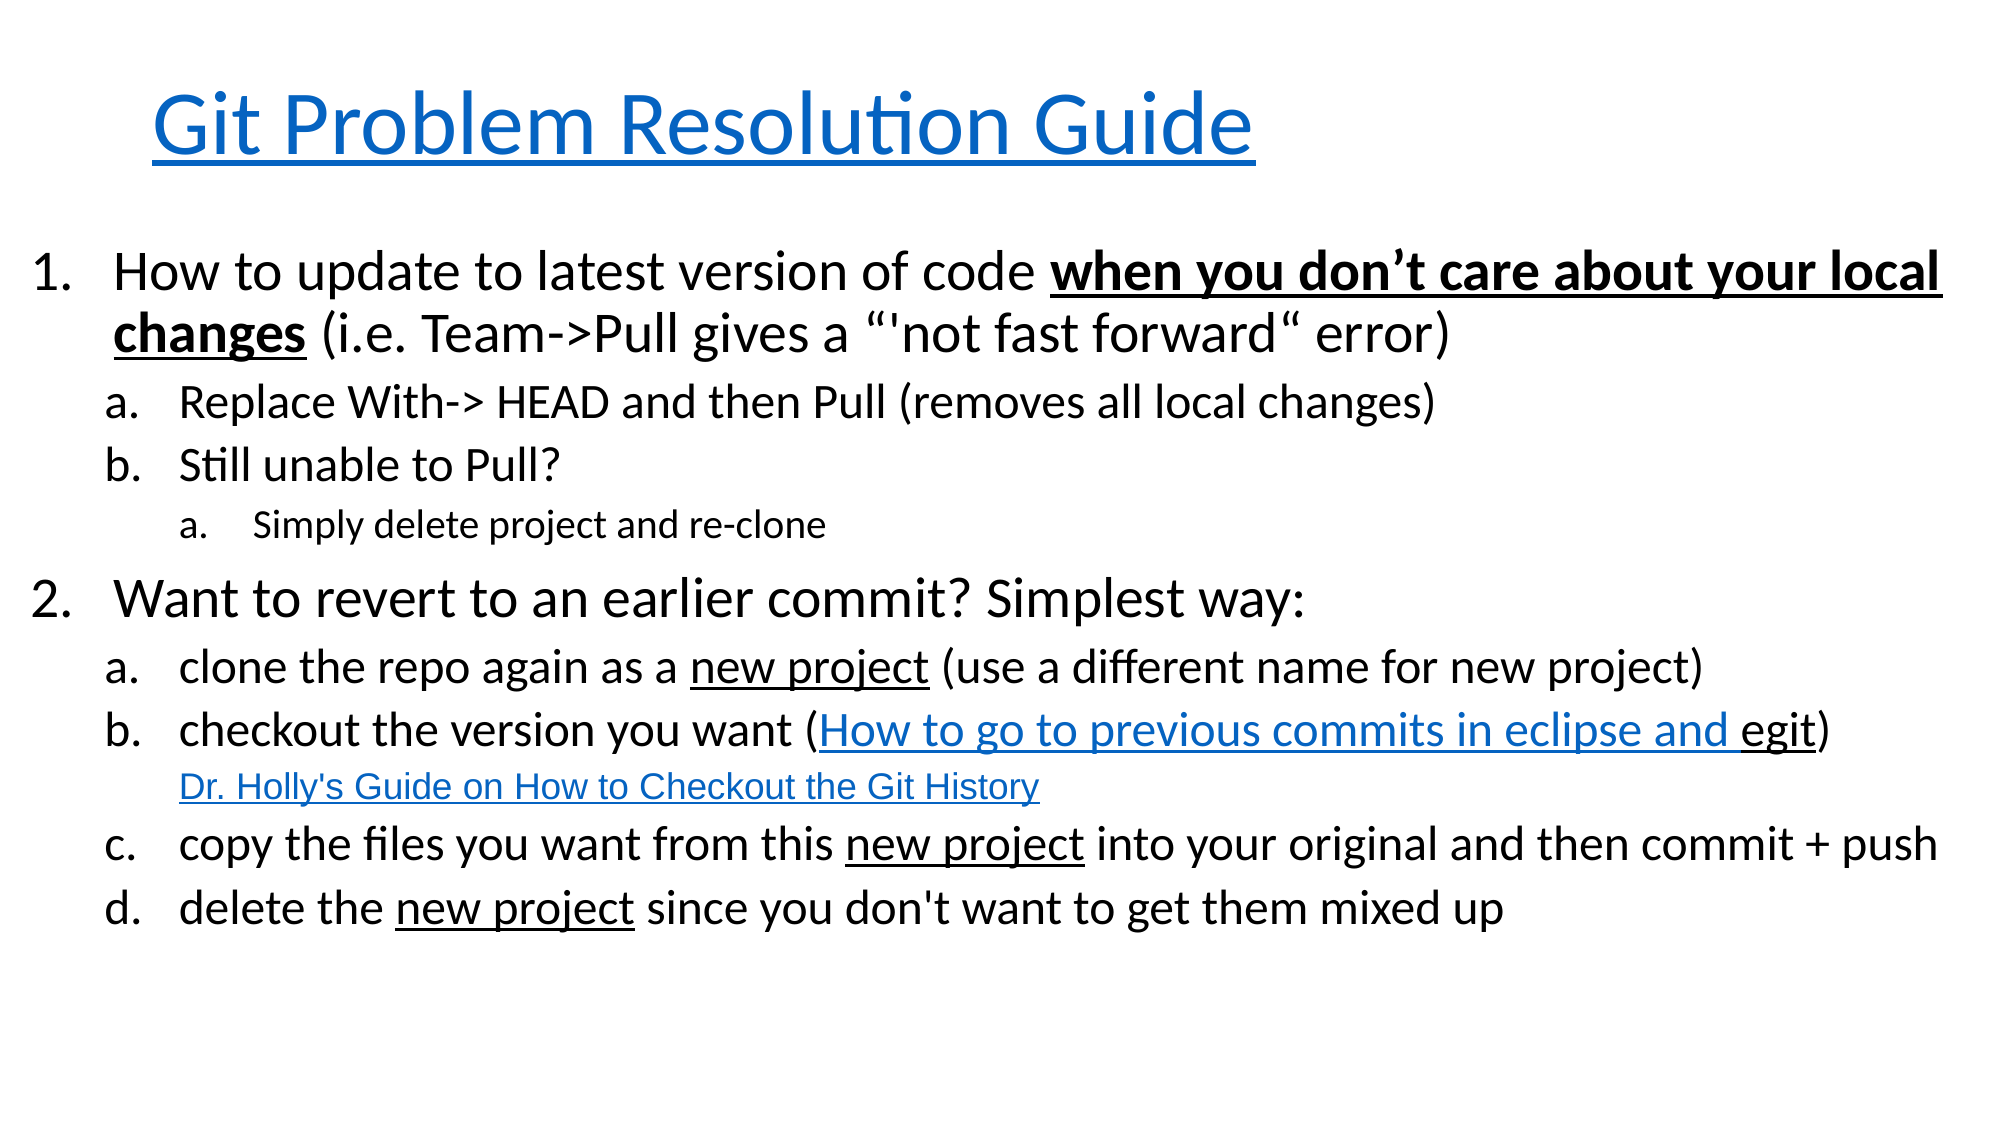

# Git Problem Resolution Guide
How to update to latest version of code when you don’t care about your local changes (i.e. Team->Pull gives a “'not fast forward“ error)
Replace With-> HEAD and then Pull (removes all local changes)
Still unable to Pull?
Simply delete project and re-clone
Want to revert to an earlier commit? Simplest way:
clone the repo again as a new project (use a different name for new project)
checkout the version you want (How to go to previous commits in eclipse and egit)
Dr. Holly's Guide on How to Checkout the Git History
copy the files you want from this new project into your original and then commit + push
delete the new project since you don't want to get them mixed up